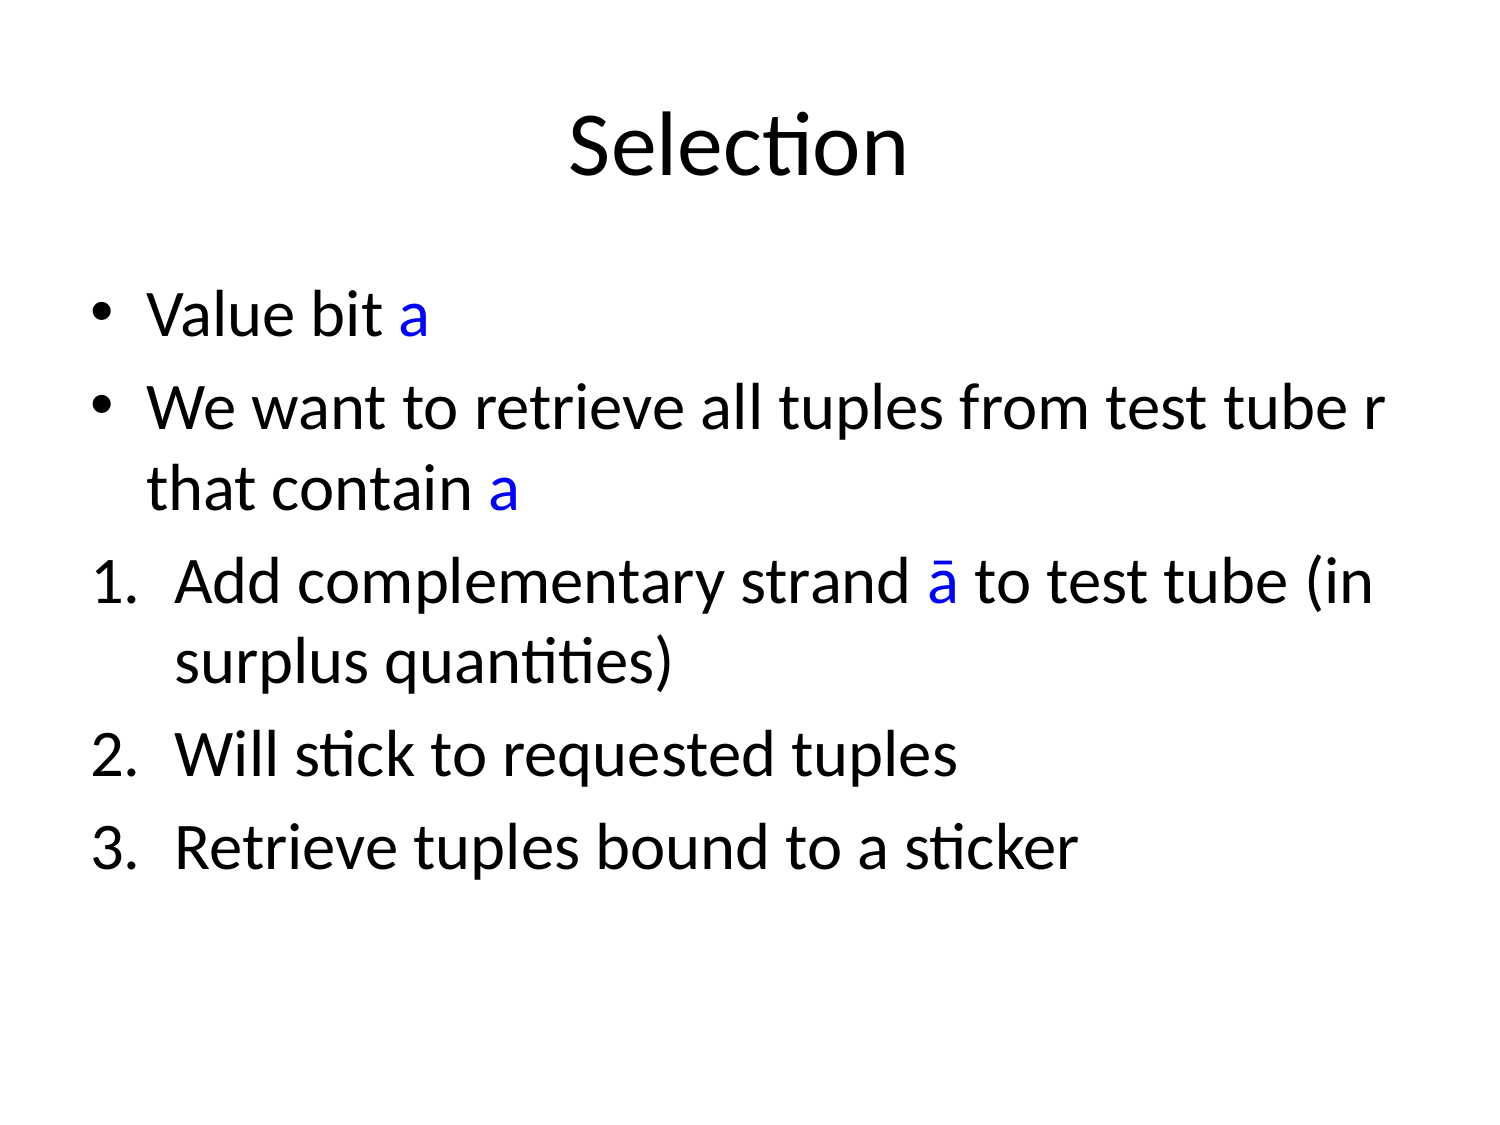

# Selection
Value bit a
We want to retrieve all tuples from test tube r that contain a
Add complementary strand ā to test tube (in surplus quantities)
Will stick to requested tuples
Retrieve tuples bound to a sticker